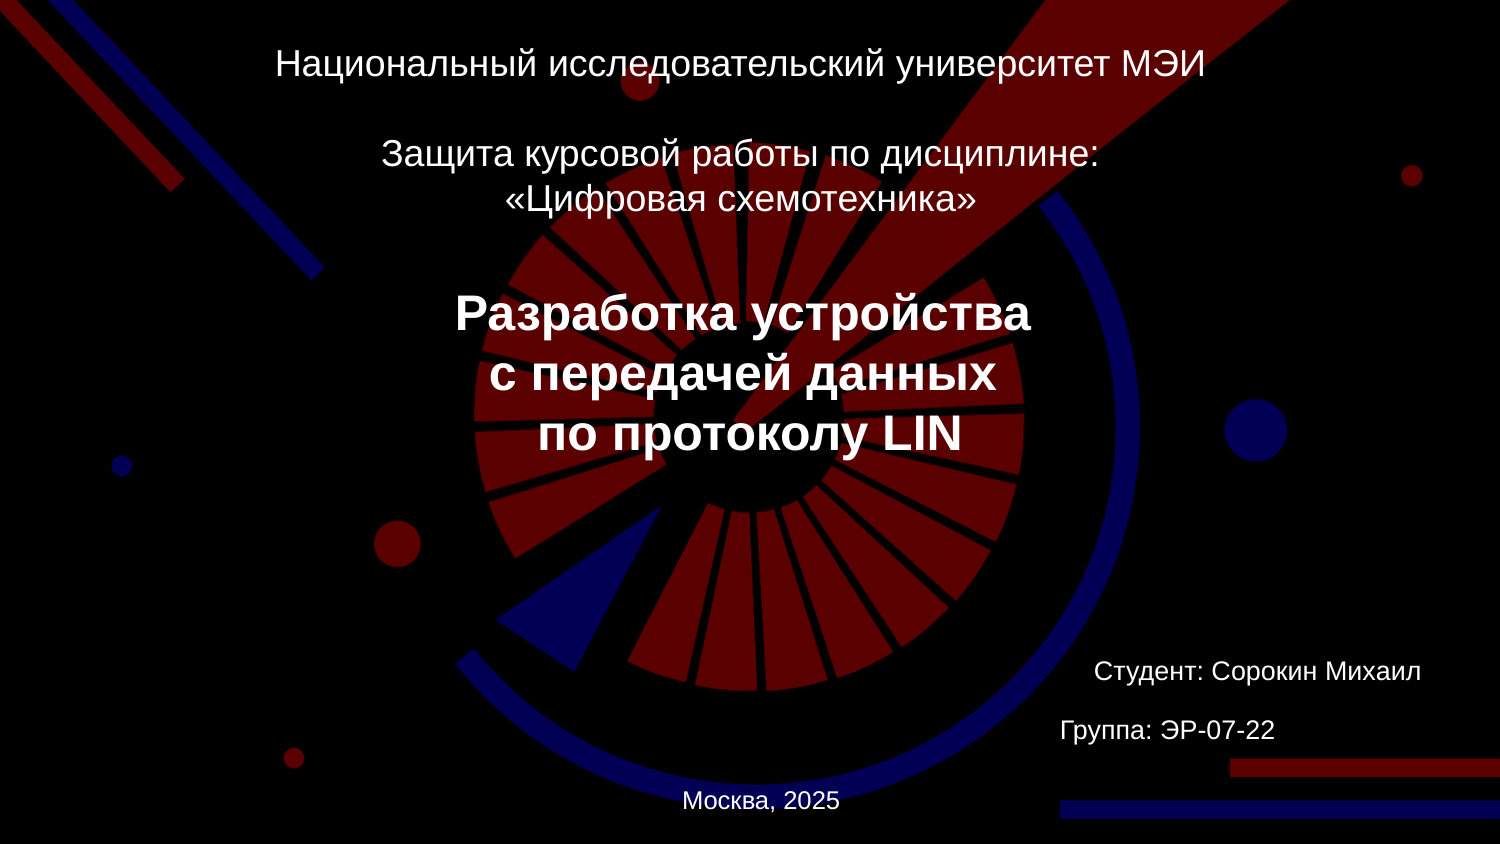

Национальный исследовательский университет МЭИ

Защита курсовой работы по дисциплине:
«Цифровая схемотехника»

# Разработка устройства с передачей данных по протоколу LIN
Студент: Сорокин Михаил
Группа: ЭР-07-22
Москва, 2025